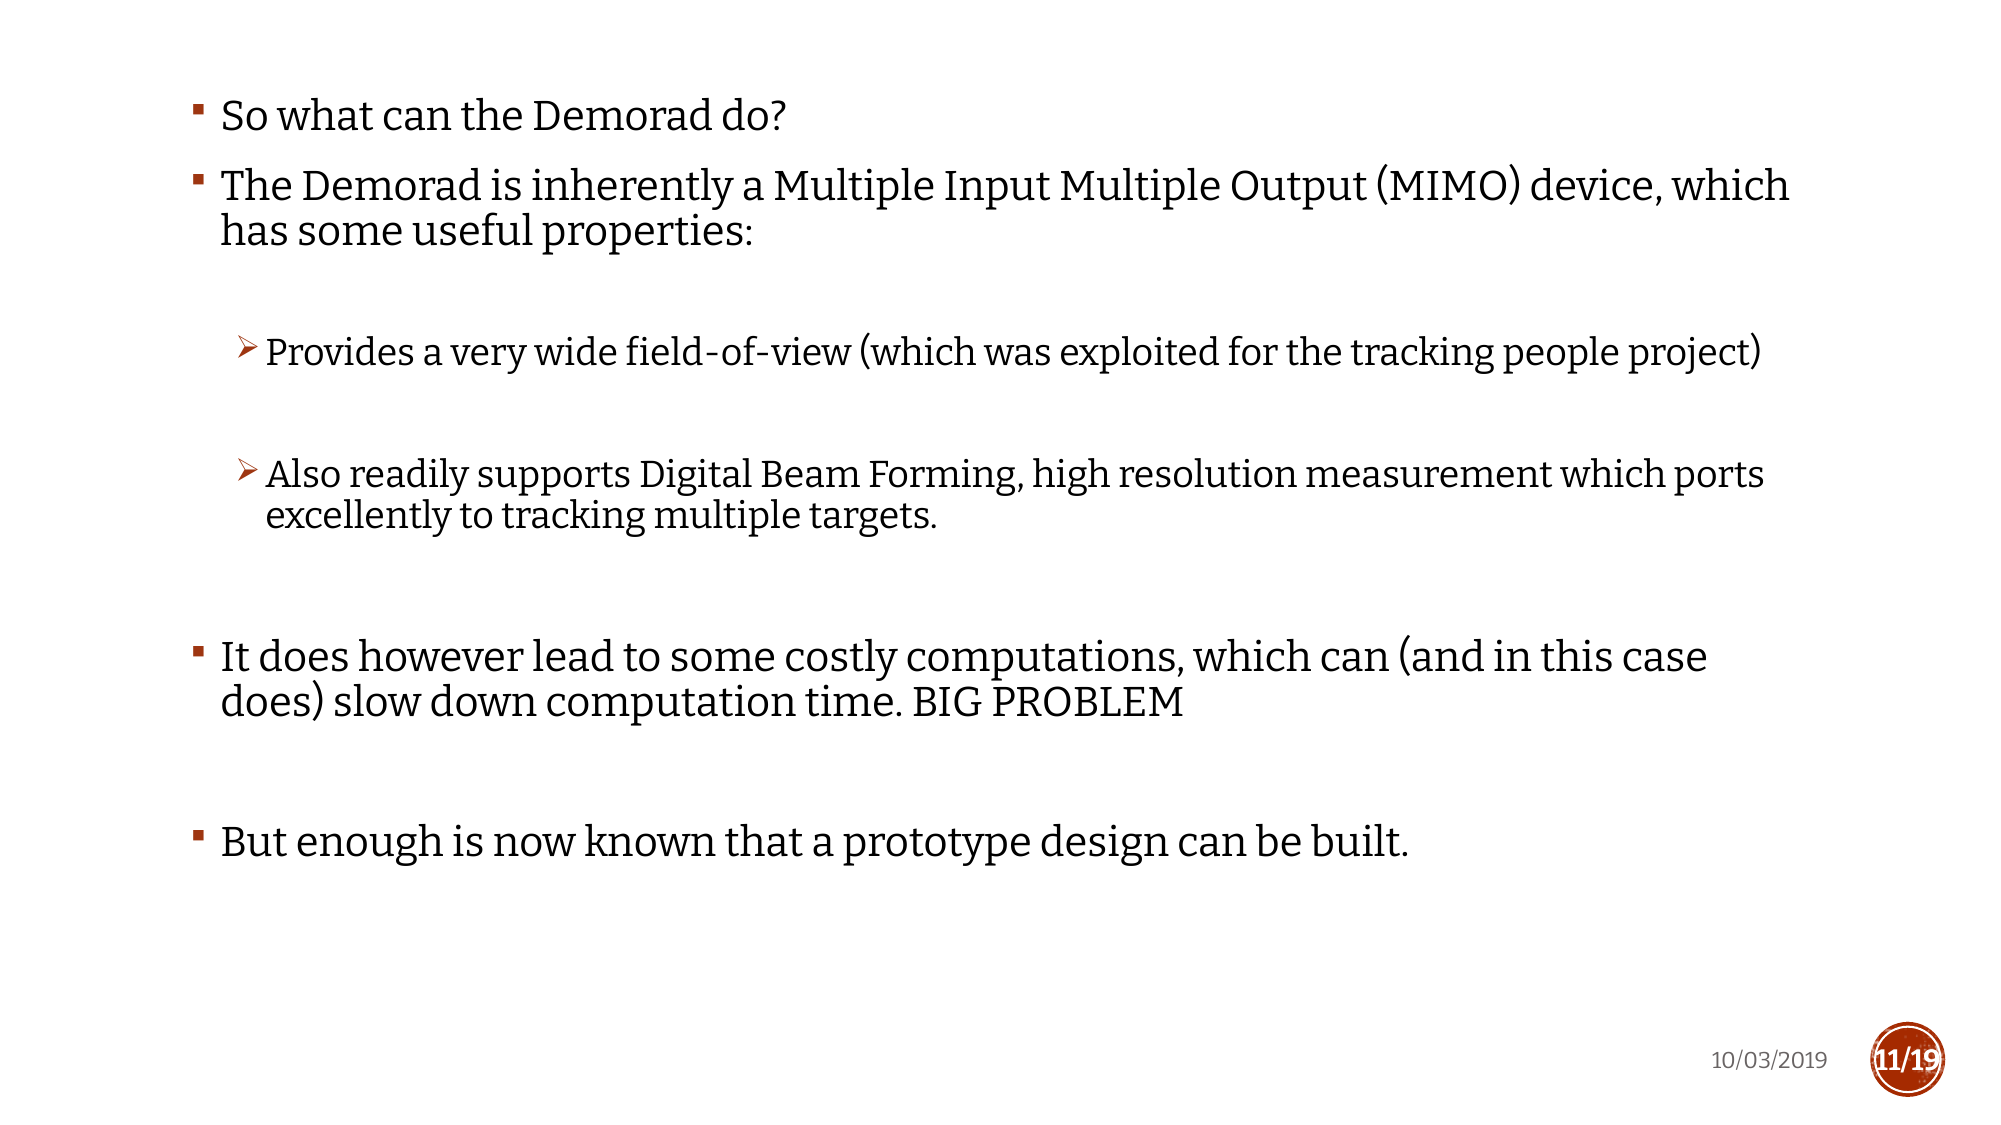

So what can the Demorad do?
The Demorad is inherently a Multiple Input Multiple Output (MIMO) device, which has some useful properties:

Provides a very wide field-of-view (which was exploited for the tracking people project)

Also readily supports Digital Beam Forming, high resolution measurement which ports excellently to tracking multiple targets.

It does however lead to some costly computations, which can (and in this case does) slow down computation time. BIG PROBLEM

But enough is now known that a prototype design can be built.

10/03/2019
11/19